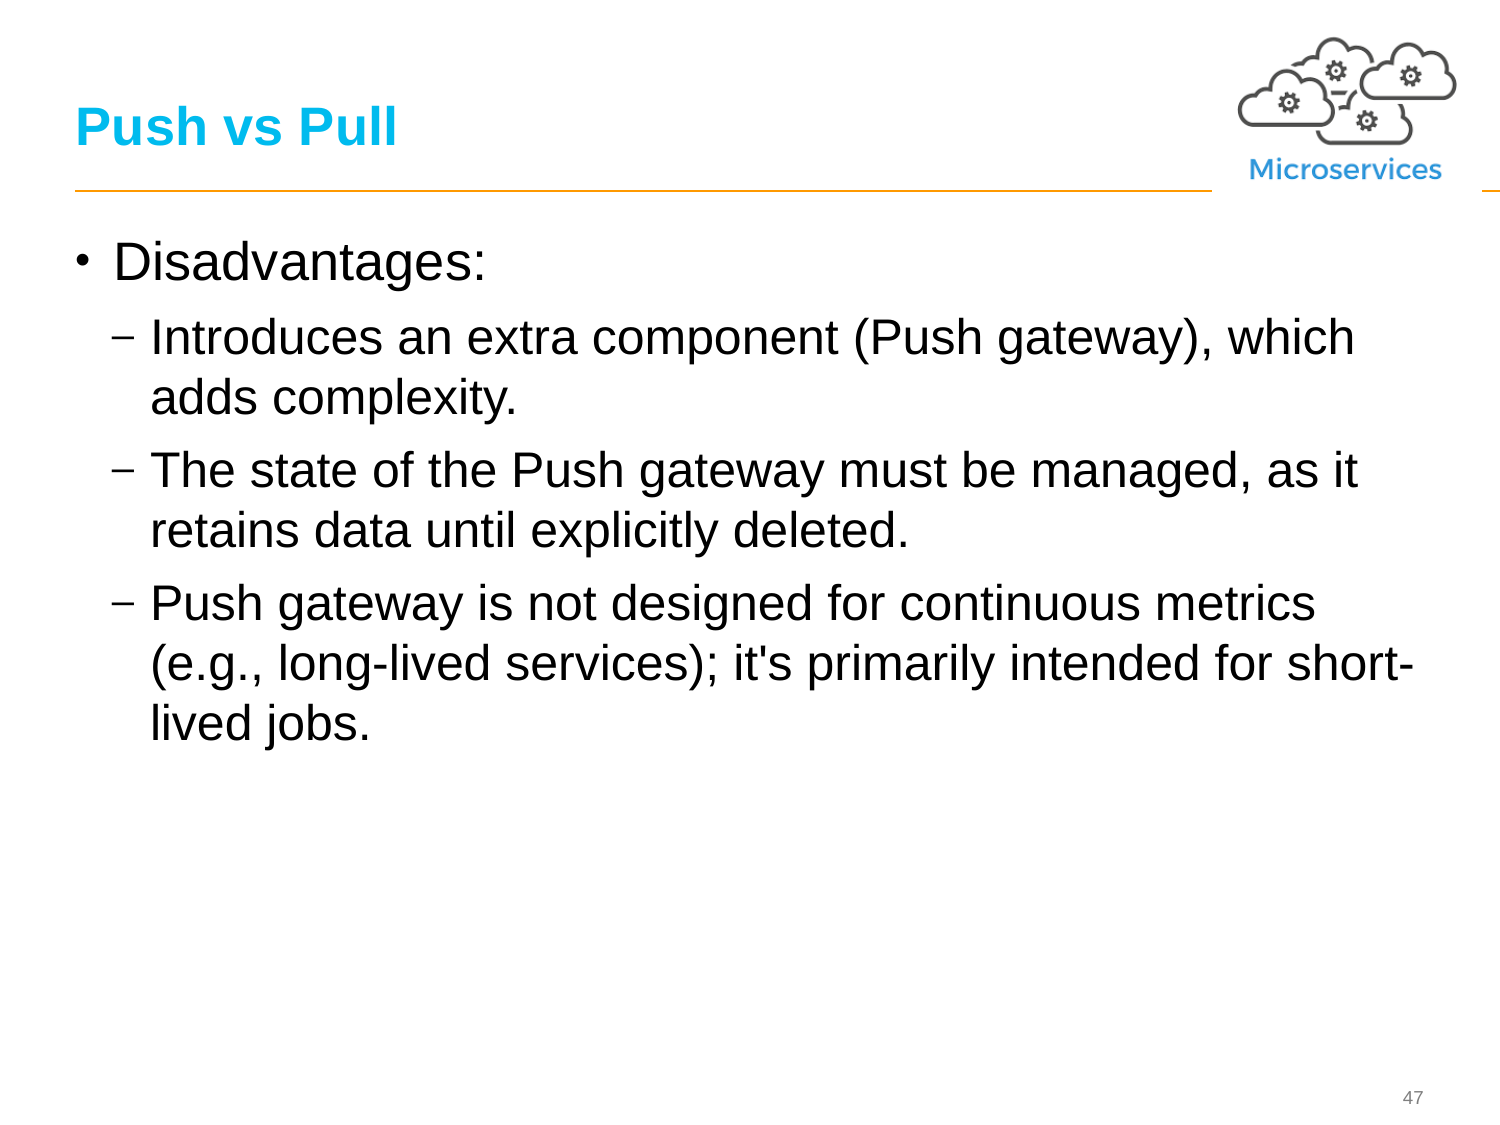

# Push vs Pull
Disadvantages:
Introduces an extra component (Push gateway), which adds complexity.
The state of the Push gateway must be managed, as it retains data until explicitly deleted.
Push gateway is not designed for continuous metrics (e.g., long-lived services); it's primarily intended for short-lived jobs.